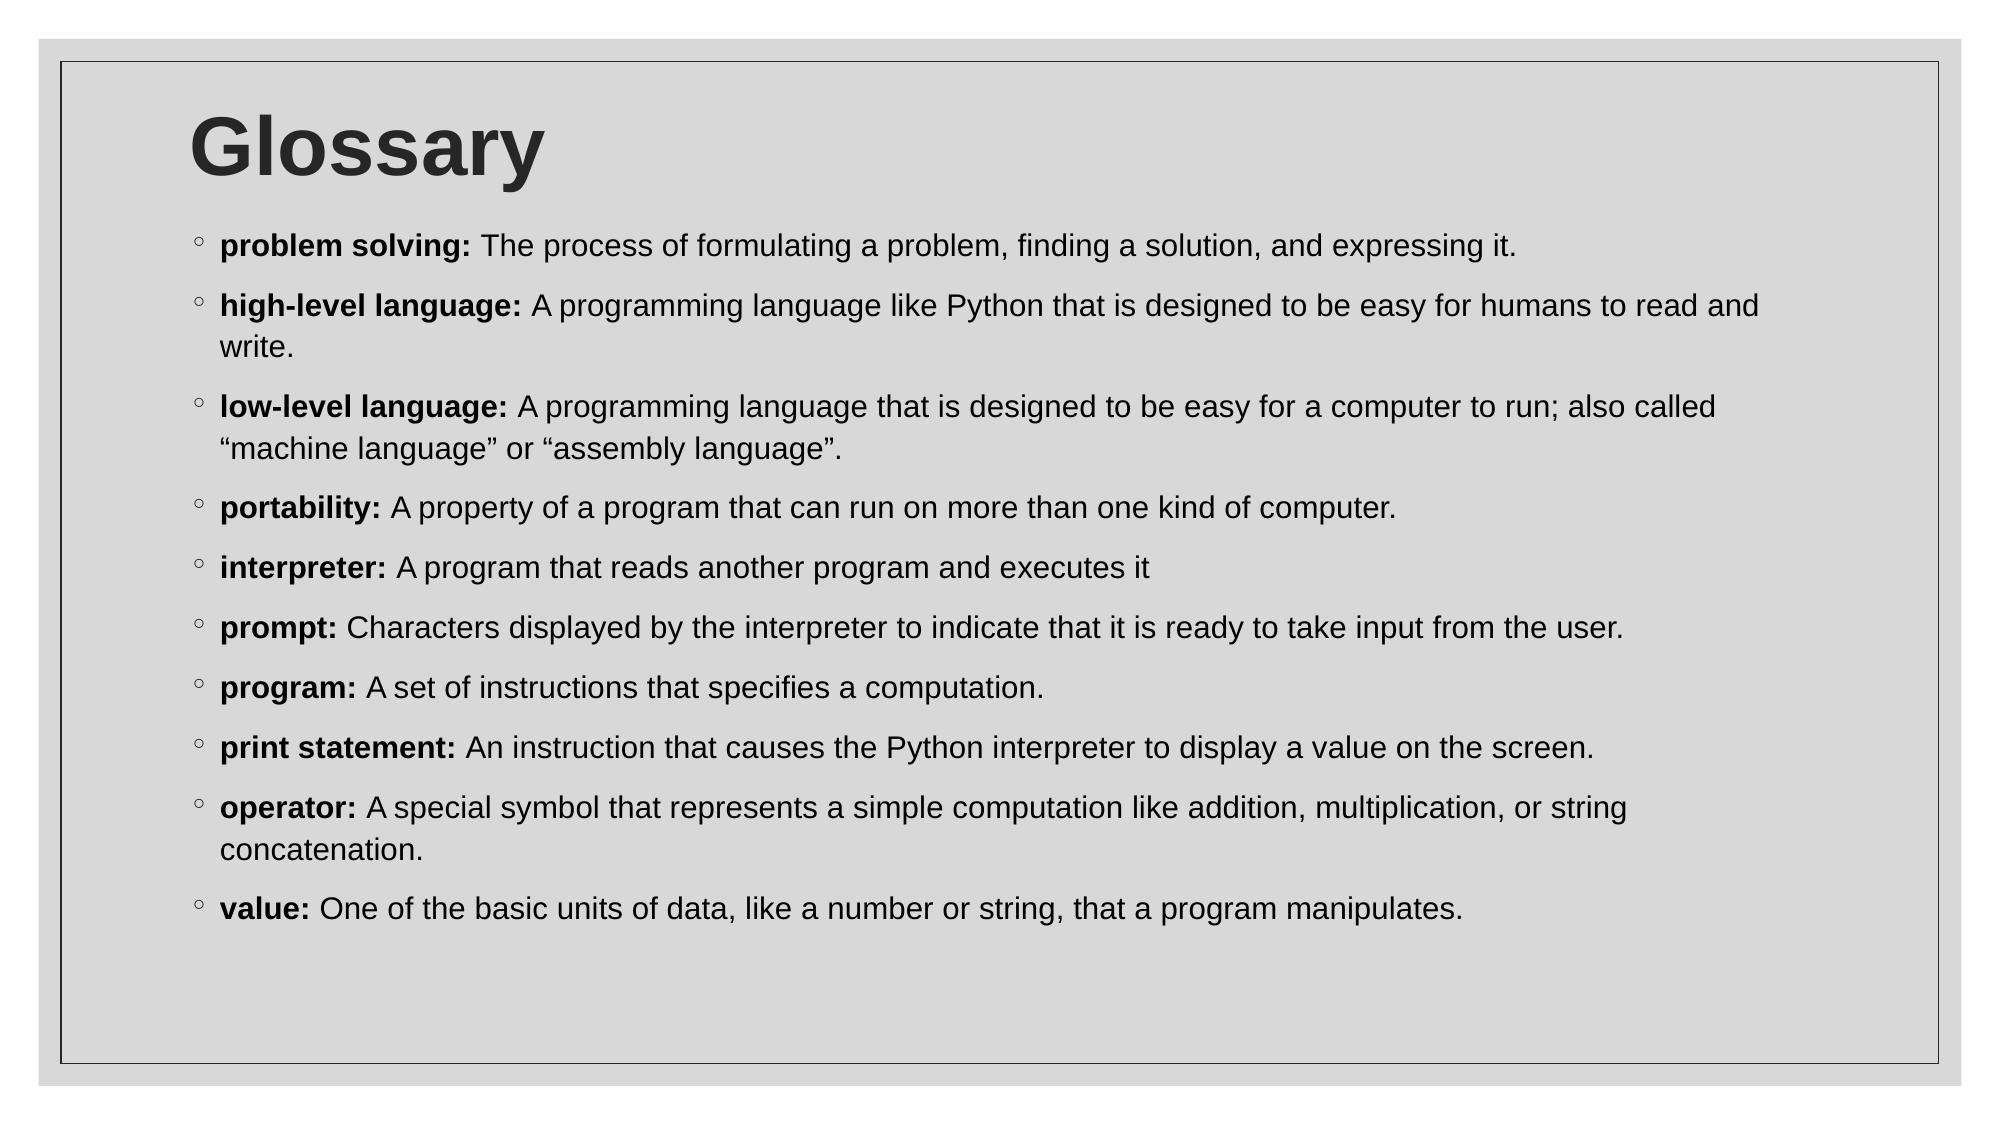

# Glossary
problem solving: The process of formulating a problem, finding a solution, and expressing it.
high-level language: A programming language like Python that is designed to be easy for humans to read and write.
low-level language: A programming language that is designed to be easy for a computer to run; also called “machine language” or “assembly language”.
portability: A property of a program that can run on more than one kind of computer.
interpreter: A program that reads another program and executes it
prompt: Characters displayed by the interpreter to indicate that it is ready to take input from the user.
program: A set of instructions that specifies a computation.
print statement: An instruction that causes the Python interpreter to display a value on the screen.
operator: A special symbol that represents a simple computation like addition, multiplication, or string concatenation.
value: One of the basic units of data, like a number or string, that a program manipulates.